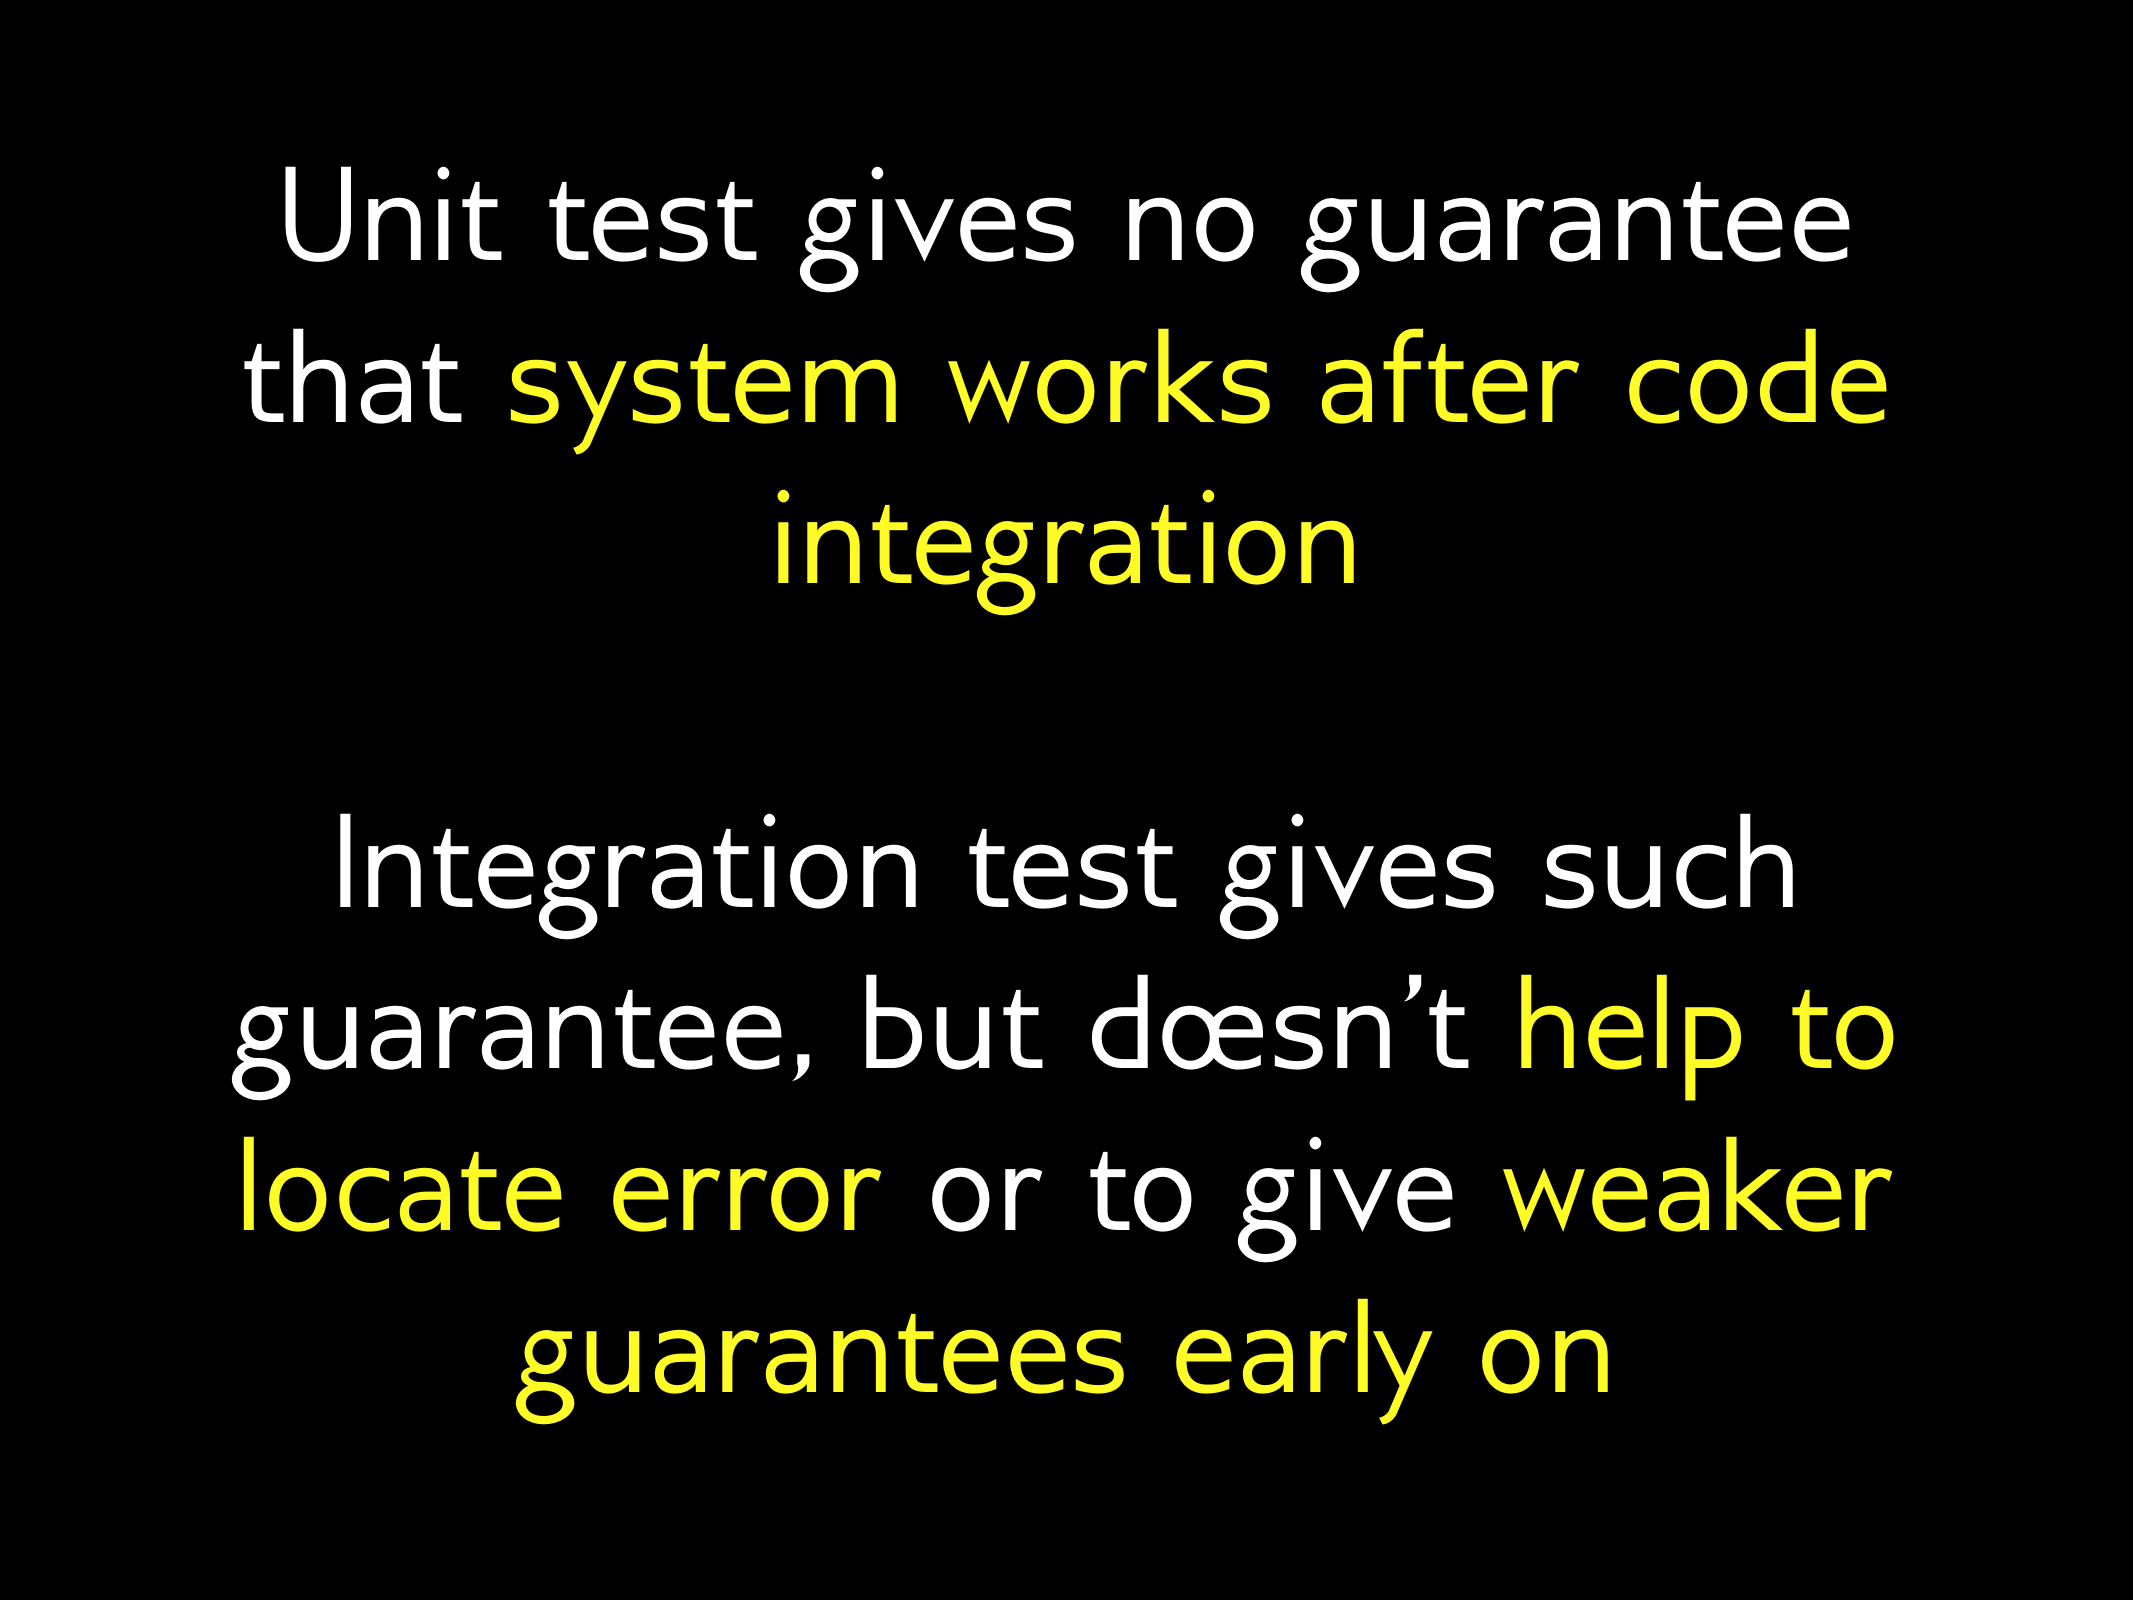

# Unit test gives no guarantee that system works after code integration

Integration test gives such guarantee, but doesn’t help to locate error or to give weaker guarantees early on